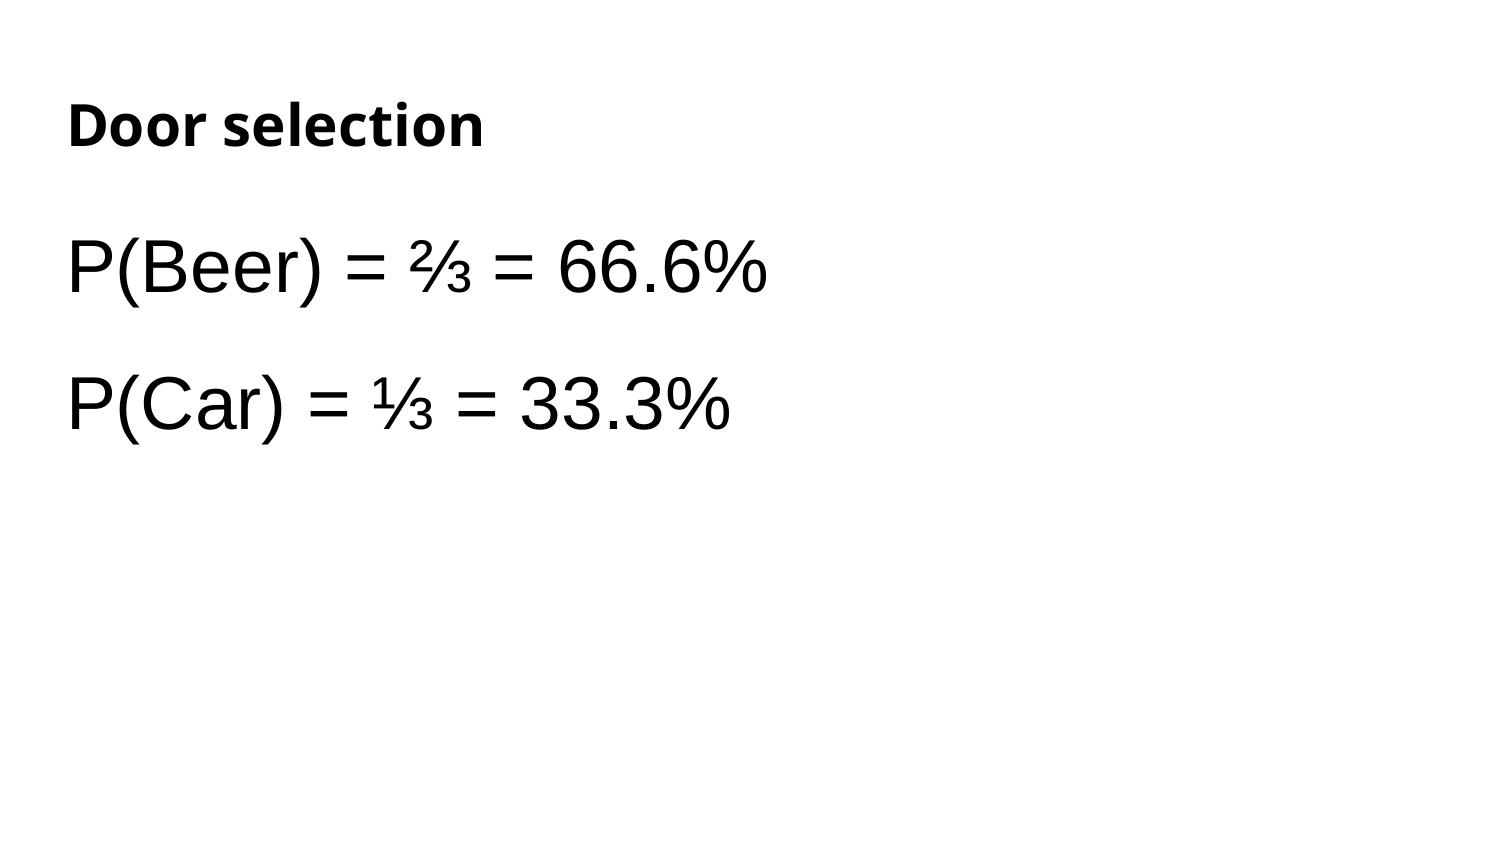

# Door selection
P(Beer) = ⅔ = 66.6%
P(Car) = ⅓ = 33.3%